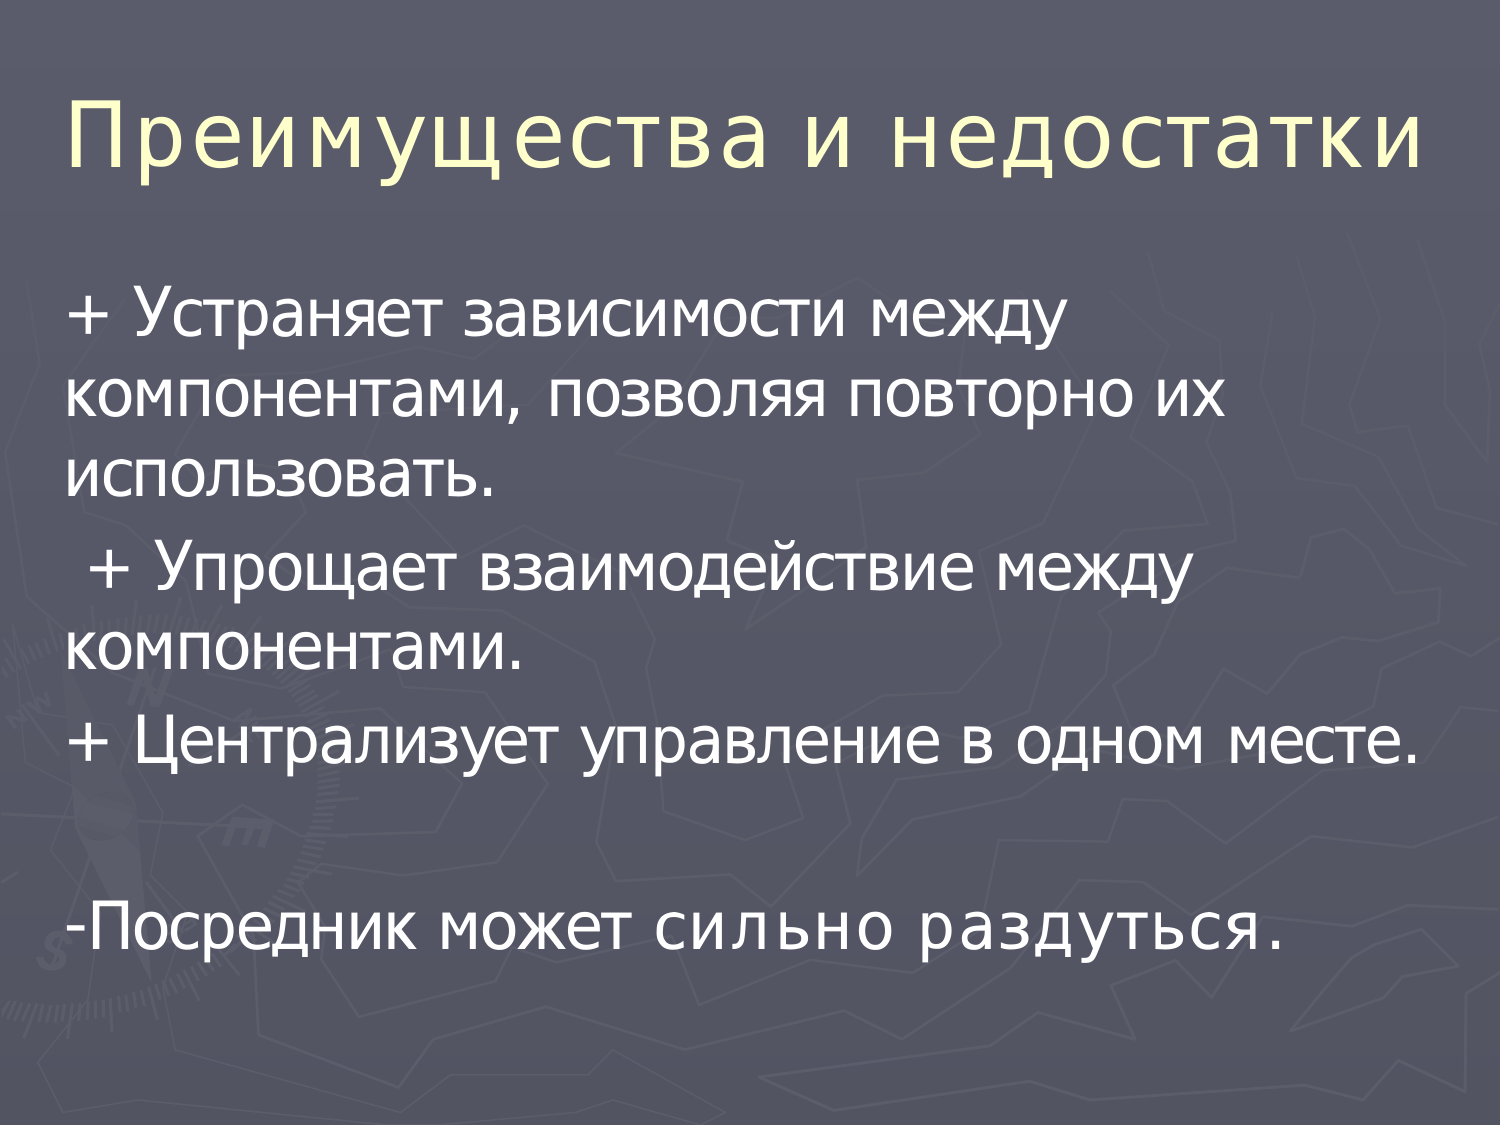

# Преимущества и недостатки
+ Устраняет зависимости между компонентами, позволяя повторно их использовать.
 + Упрощает взаимодействие между компонентами.
+ Централизует управление в одном месте.

-Посредник может сильно раздуться.